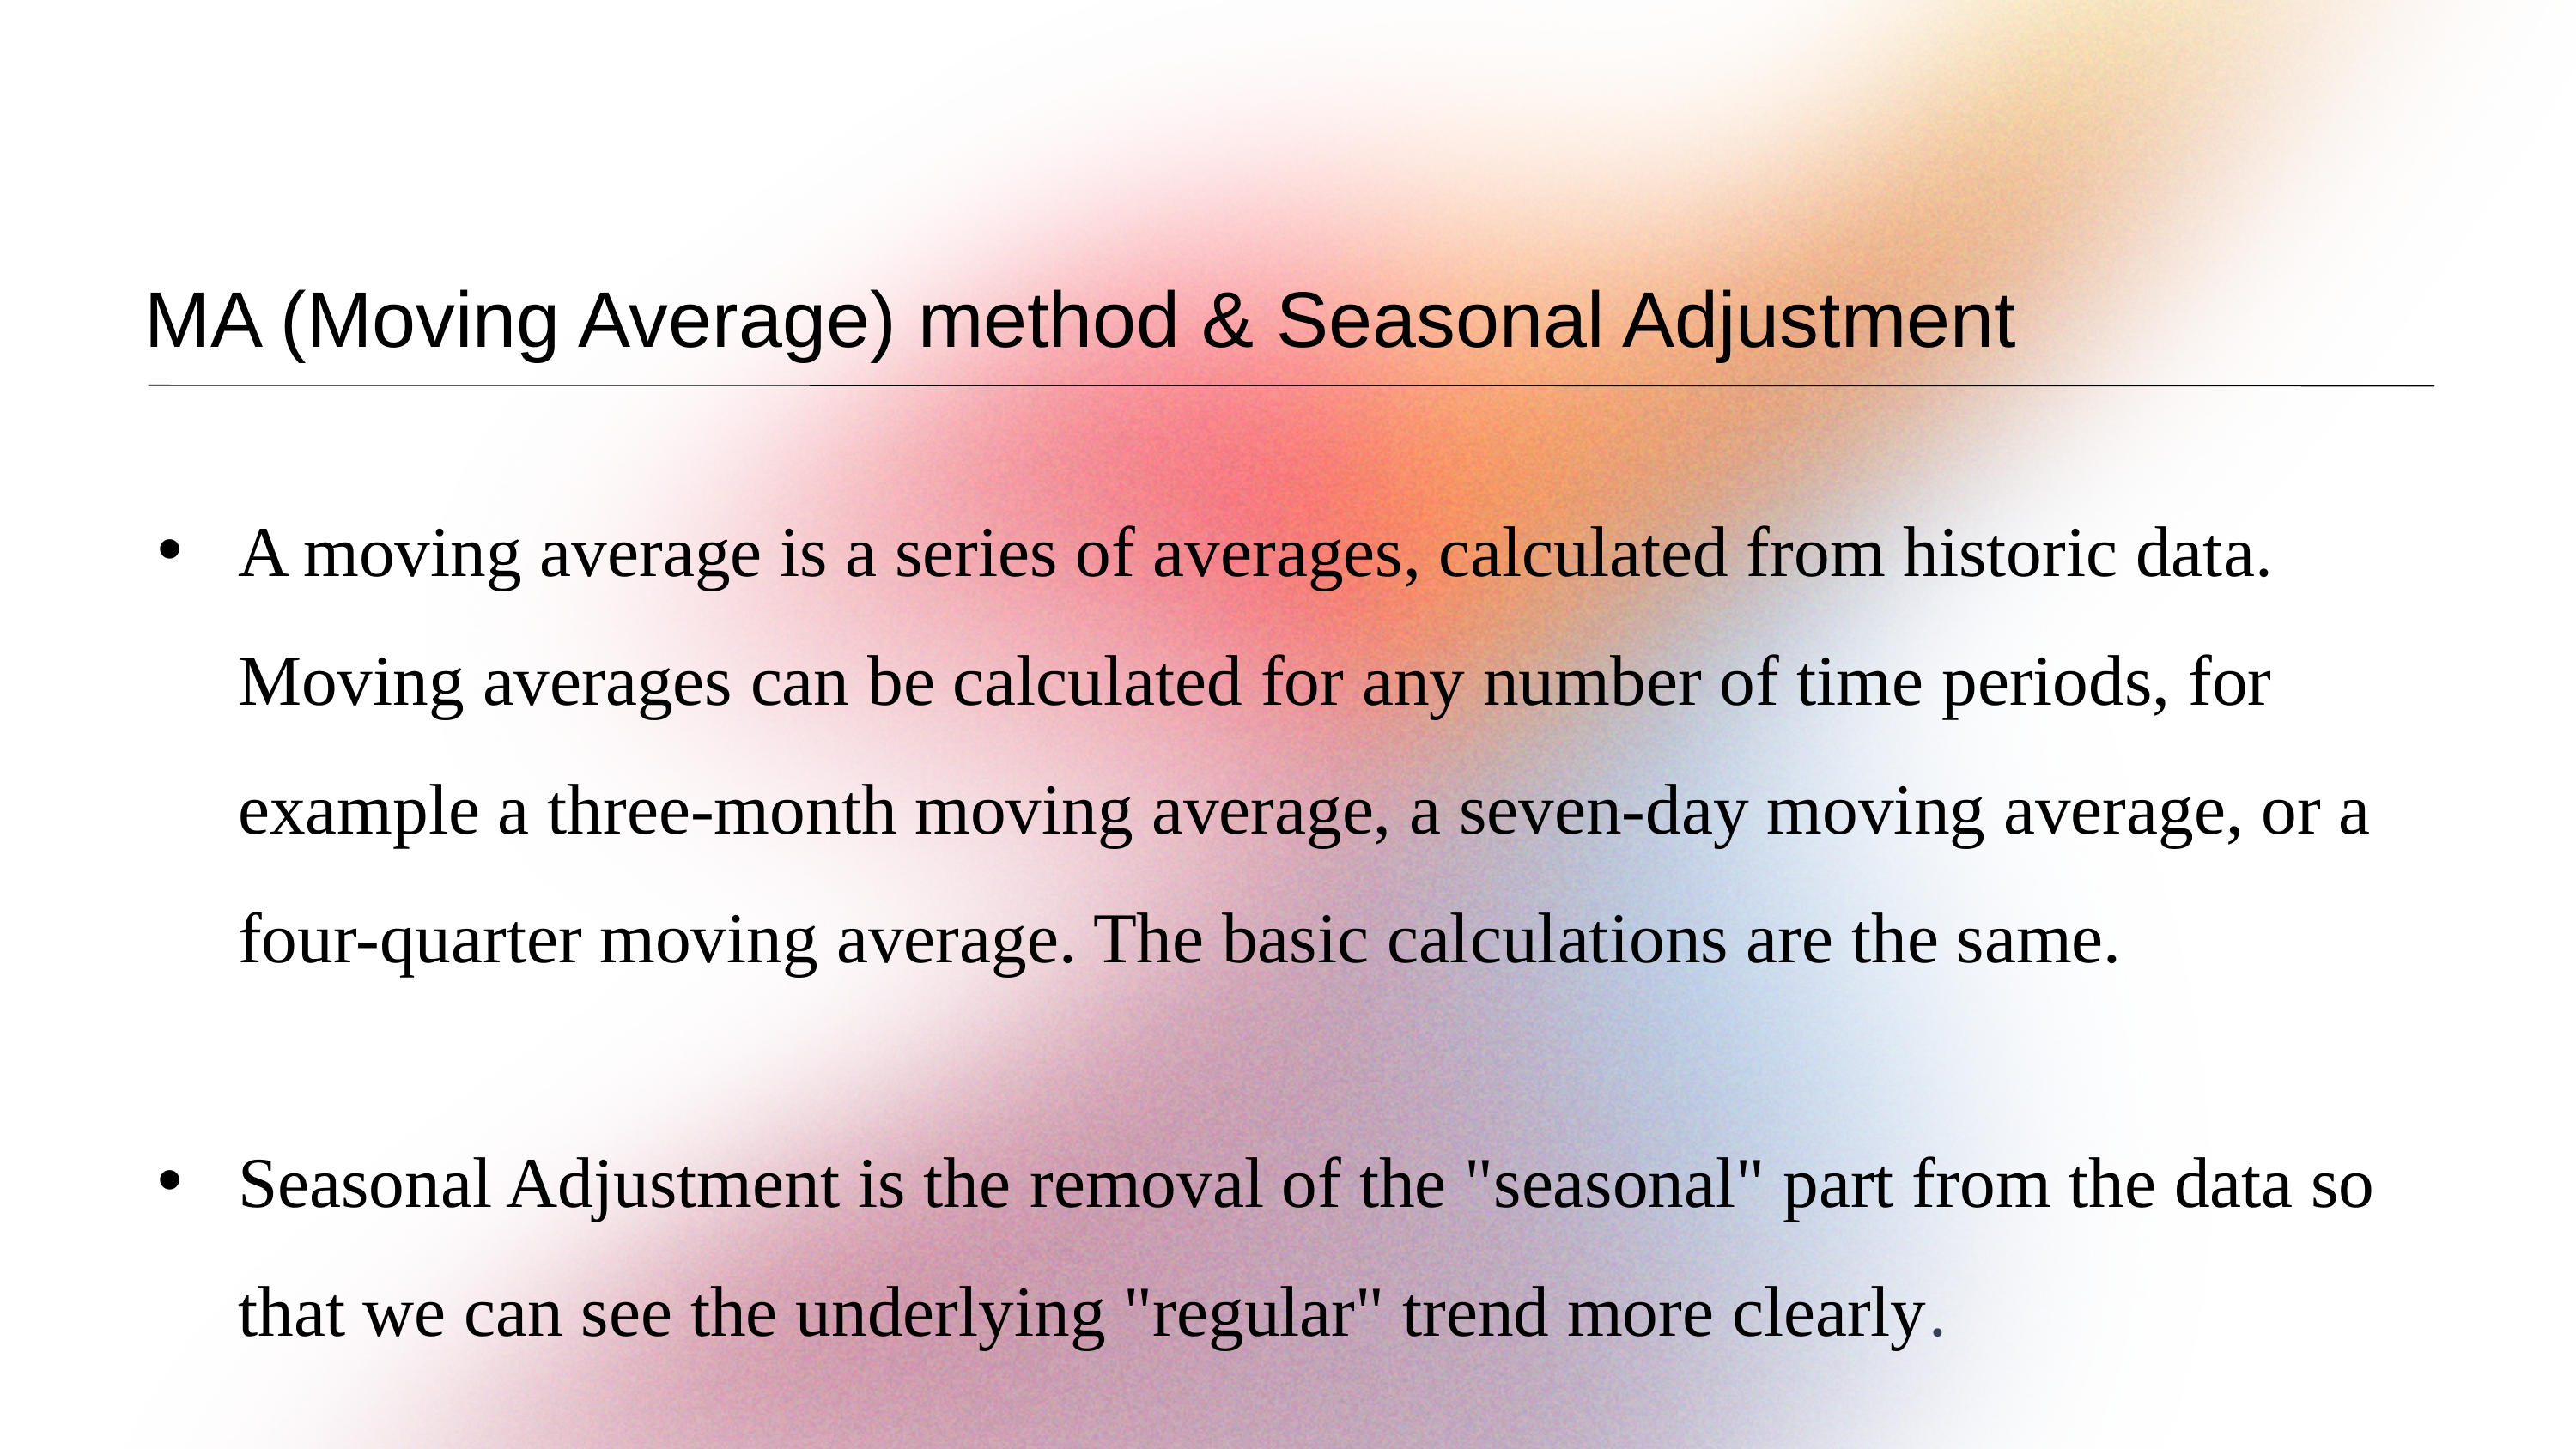

MA (Moving Average) method & Seasonal Adjustment

A moving average is a series of averages, calculated from historic data. Moving averages can be calculated for any number of time periods, for example a three-month moving average, a seven-day moving average, or a four-quarter moving average. The basic calculations are the same.

Seasonal Adjustment is the removal of the "seasonal" part from the data so that we can see the underlying "regular" trend more clearly.